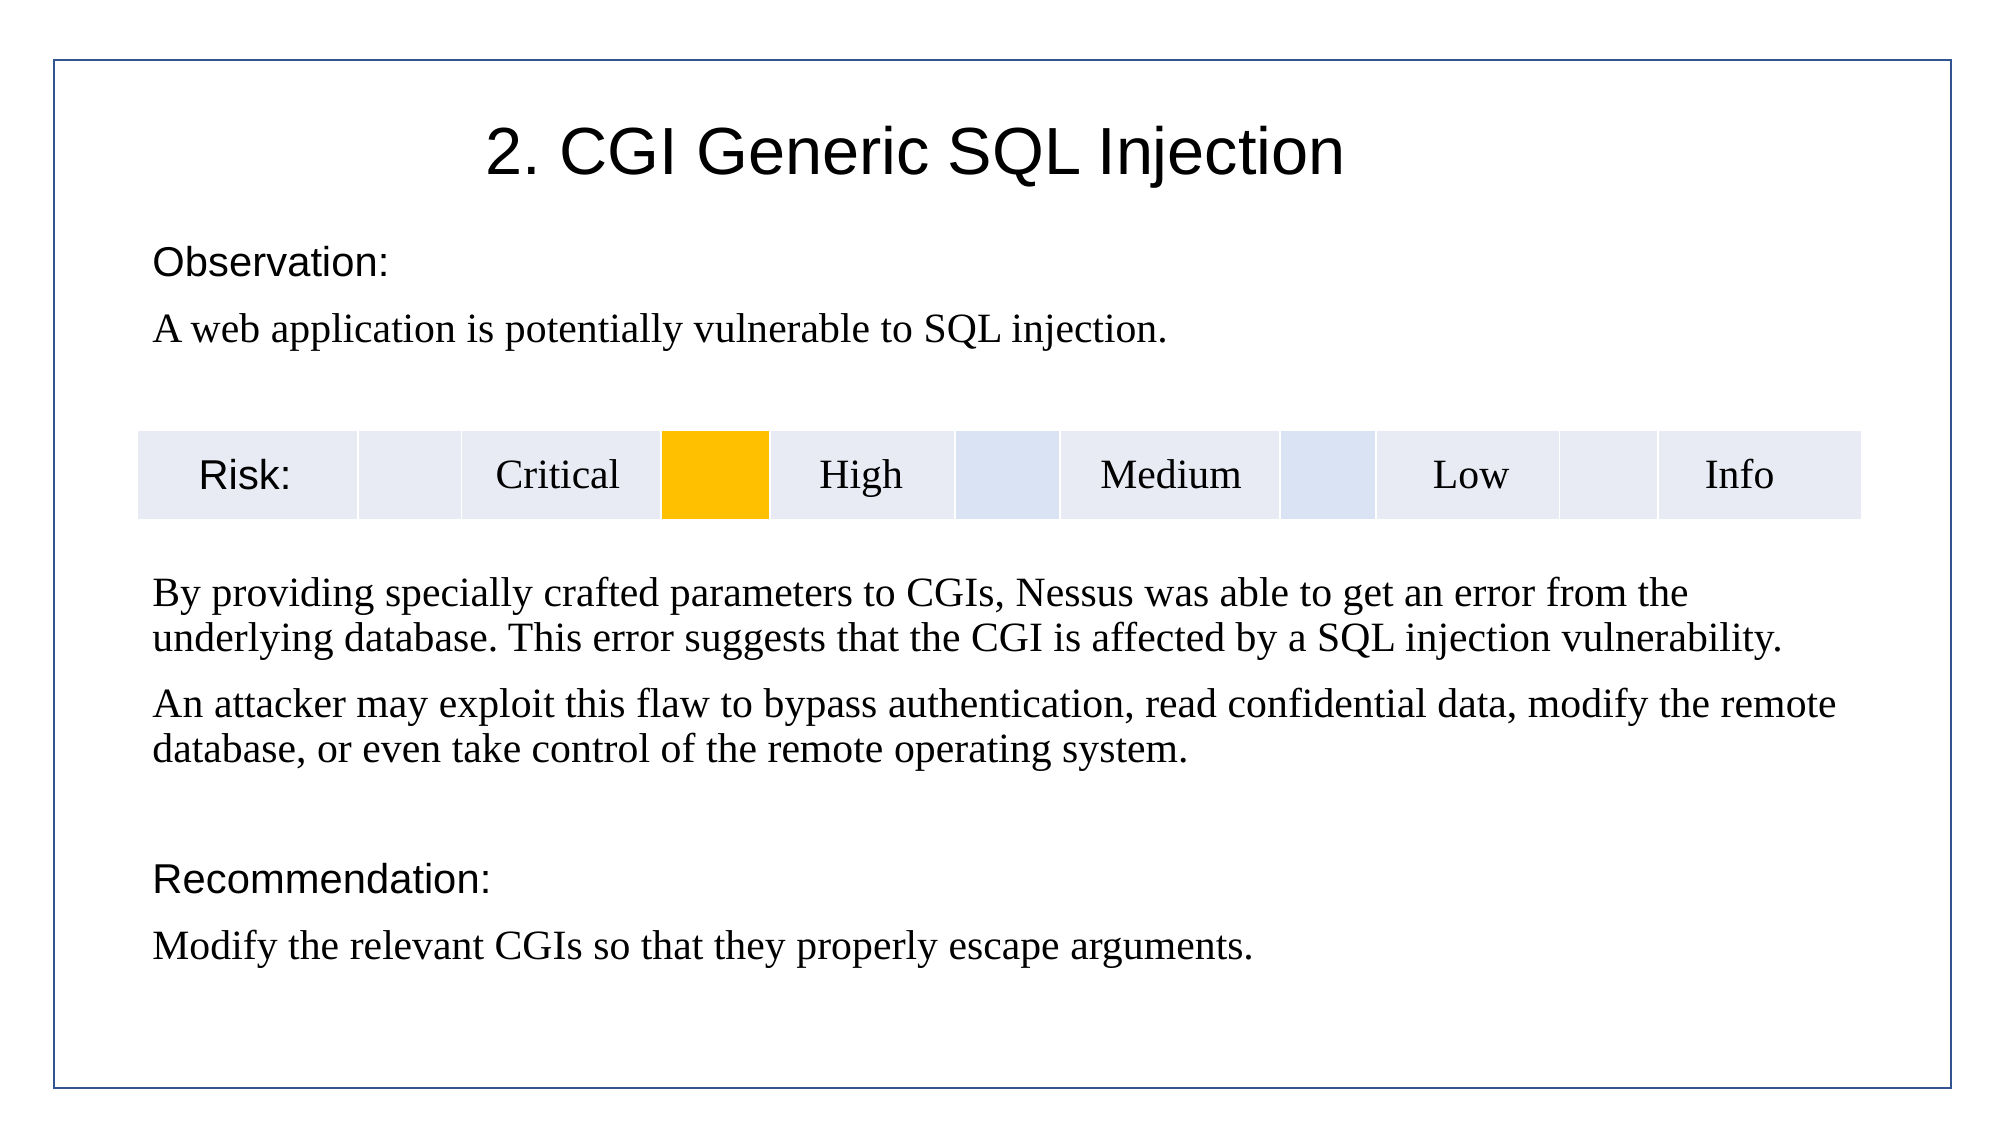

# 2. CGI Generic SQL Injection
Observation:
A web application is potentially vulnerable to SQL injection.

By providing specially crafted parameters to CGIs, Nessus was able to get an error from the underlying database. This error suggests that the CGI is affected by a SQL injection vulnerability.
An attacker may exploit this flaw to bypass authentication, read confidential data, modify the remote database, or even take control of the remote operating system.

Recommendation:
Modify the relevant CGIs so that they properly escape arguments.

| Risk: |  | Critical |  | High |  | Medium |  | Low |  | Info |
| --- | --- | --- | --- | --- | --- | --- | --- | --- | --- | --- |